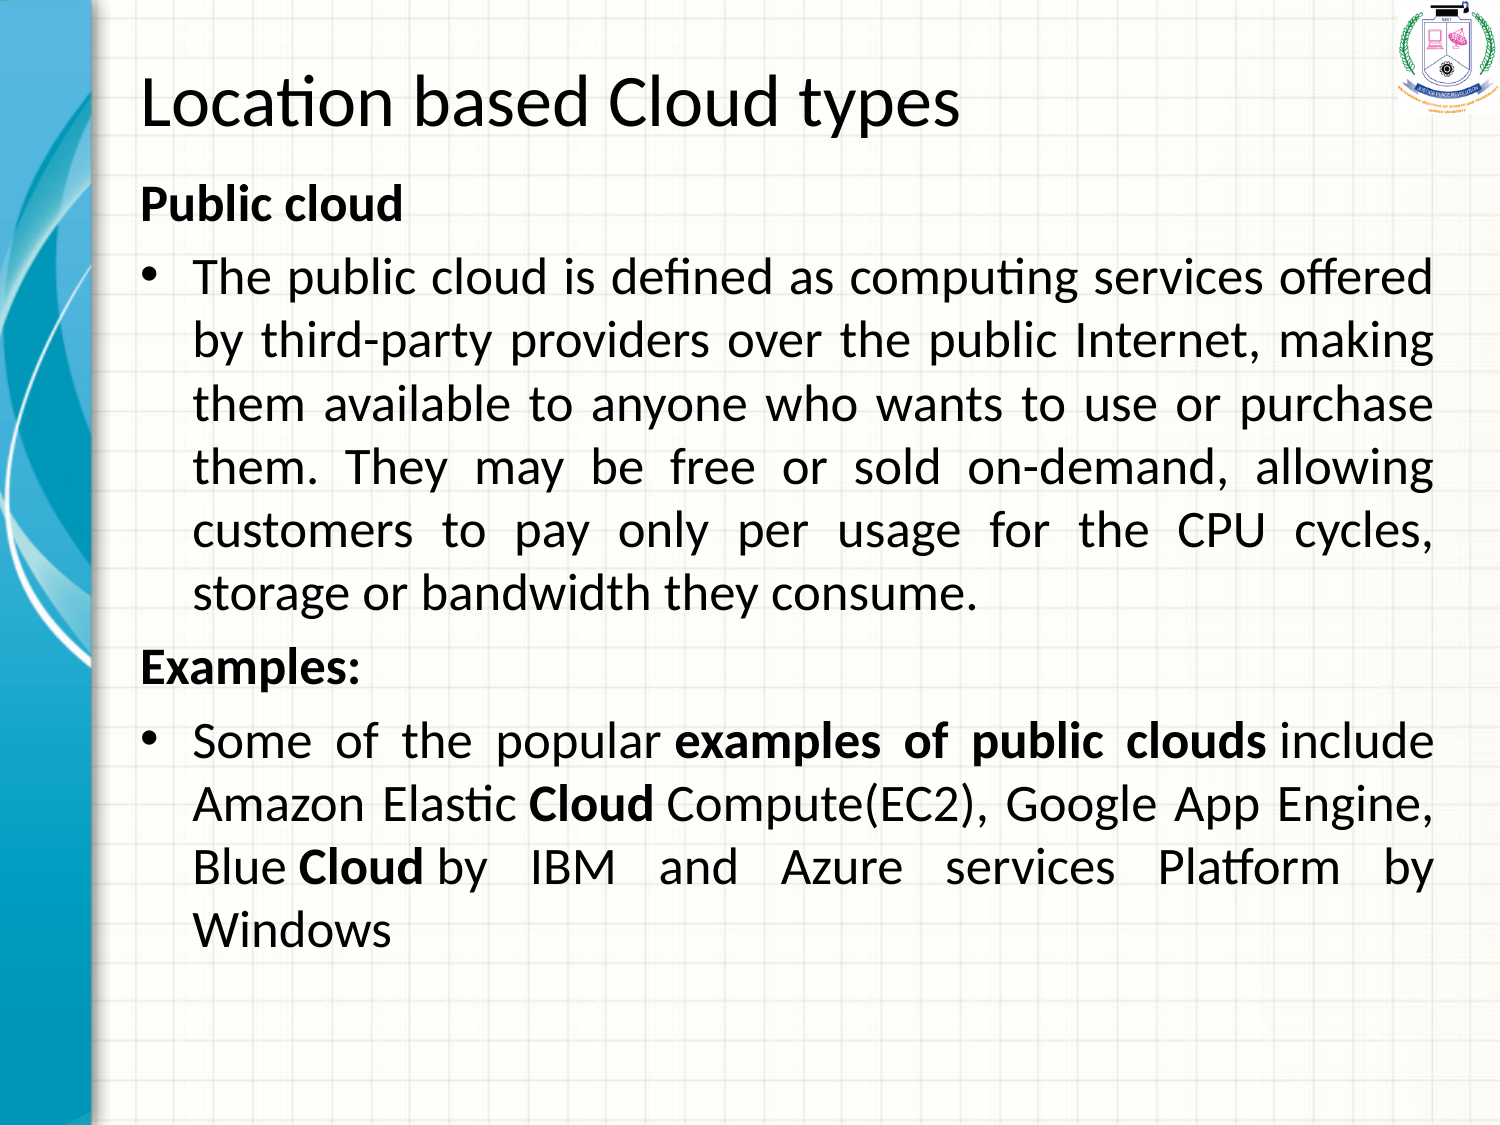

# Location based Cloud types
Public cloud
The public cloud is defined as computing services offered by third-party providers over the public Internet, making them available to anyone who wants to use or purchase them. They may be free or sold on-demand, allowing customers to pay only per usage for the CPU cycles, storage or bandwidth they consume.
Examples:
Some of the popular examples of public clouds include Amazon Elastic Cloud Compute(EC2), Google App Engine, Blue Cloud by IBM and Azure services Platform by Windows